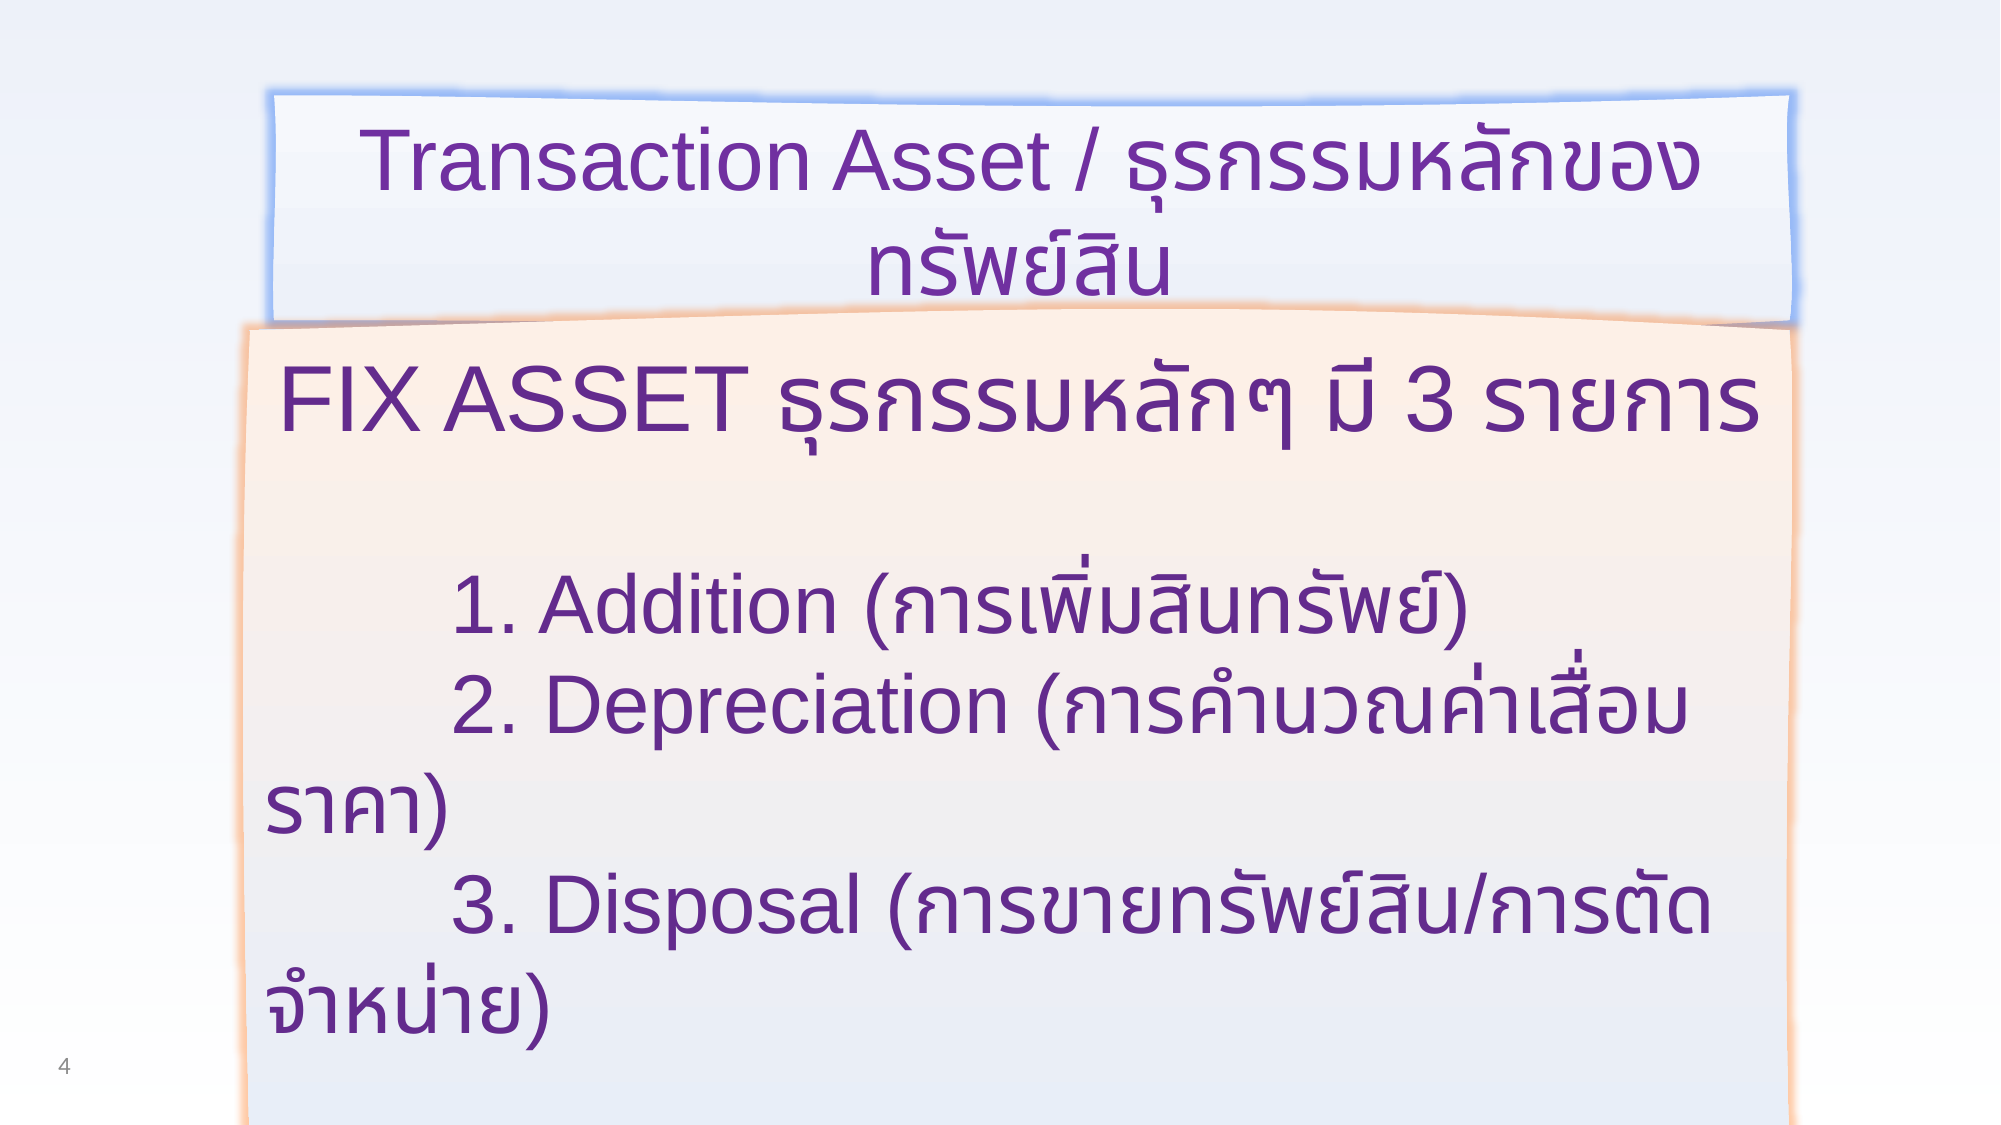

Transaction Asset / ธุรกรรมหลักของทรัพย์สิน
FIX ASSET ธุรกรรมหลักๆ มี 3 รายการ

        1. Addition (การเพิ่มสินทรัพย์)
        2. Depreciation (การคำนวณค่าเสื่อมราคา)
        3. Disposal (การขายทรัพย์สิน/การตัดจำหน่าย)

4